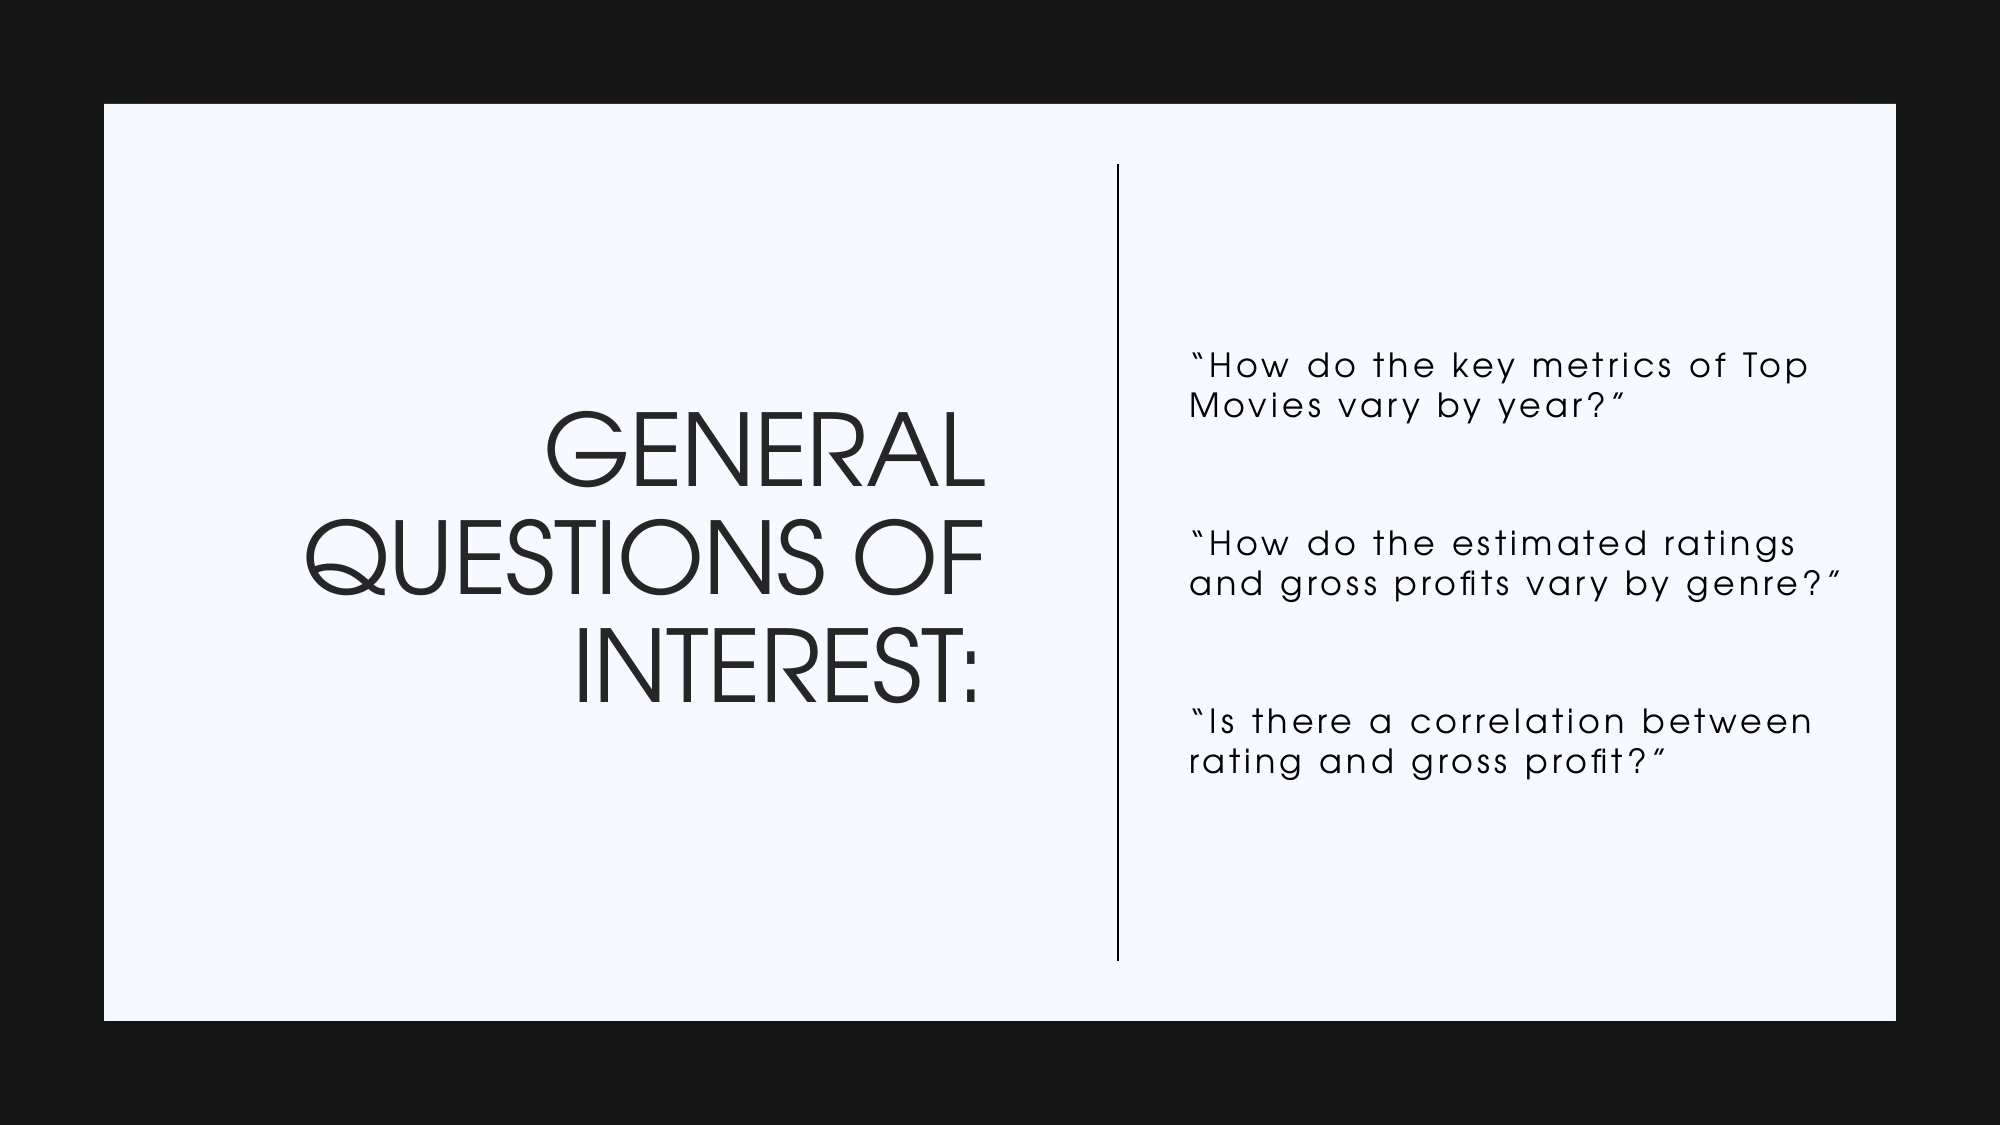

“How do the key metrics of Top Movies vary by year?”

“How do the estimated ratings and gross profits vary by genre?”

“Is there a correlation between rating and gross profit?”
# General Questions of Interest: